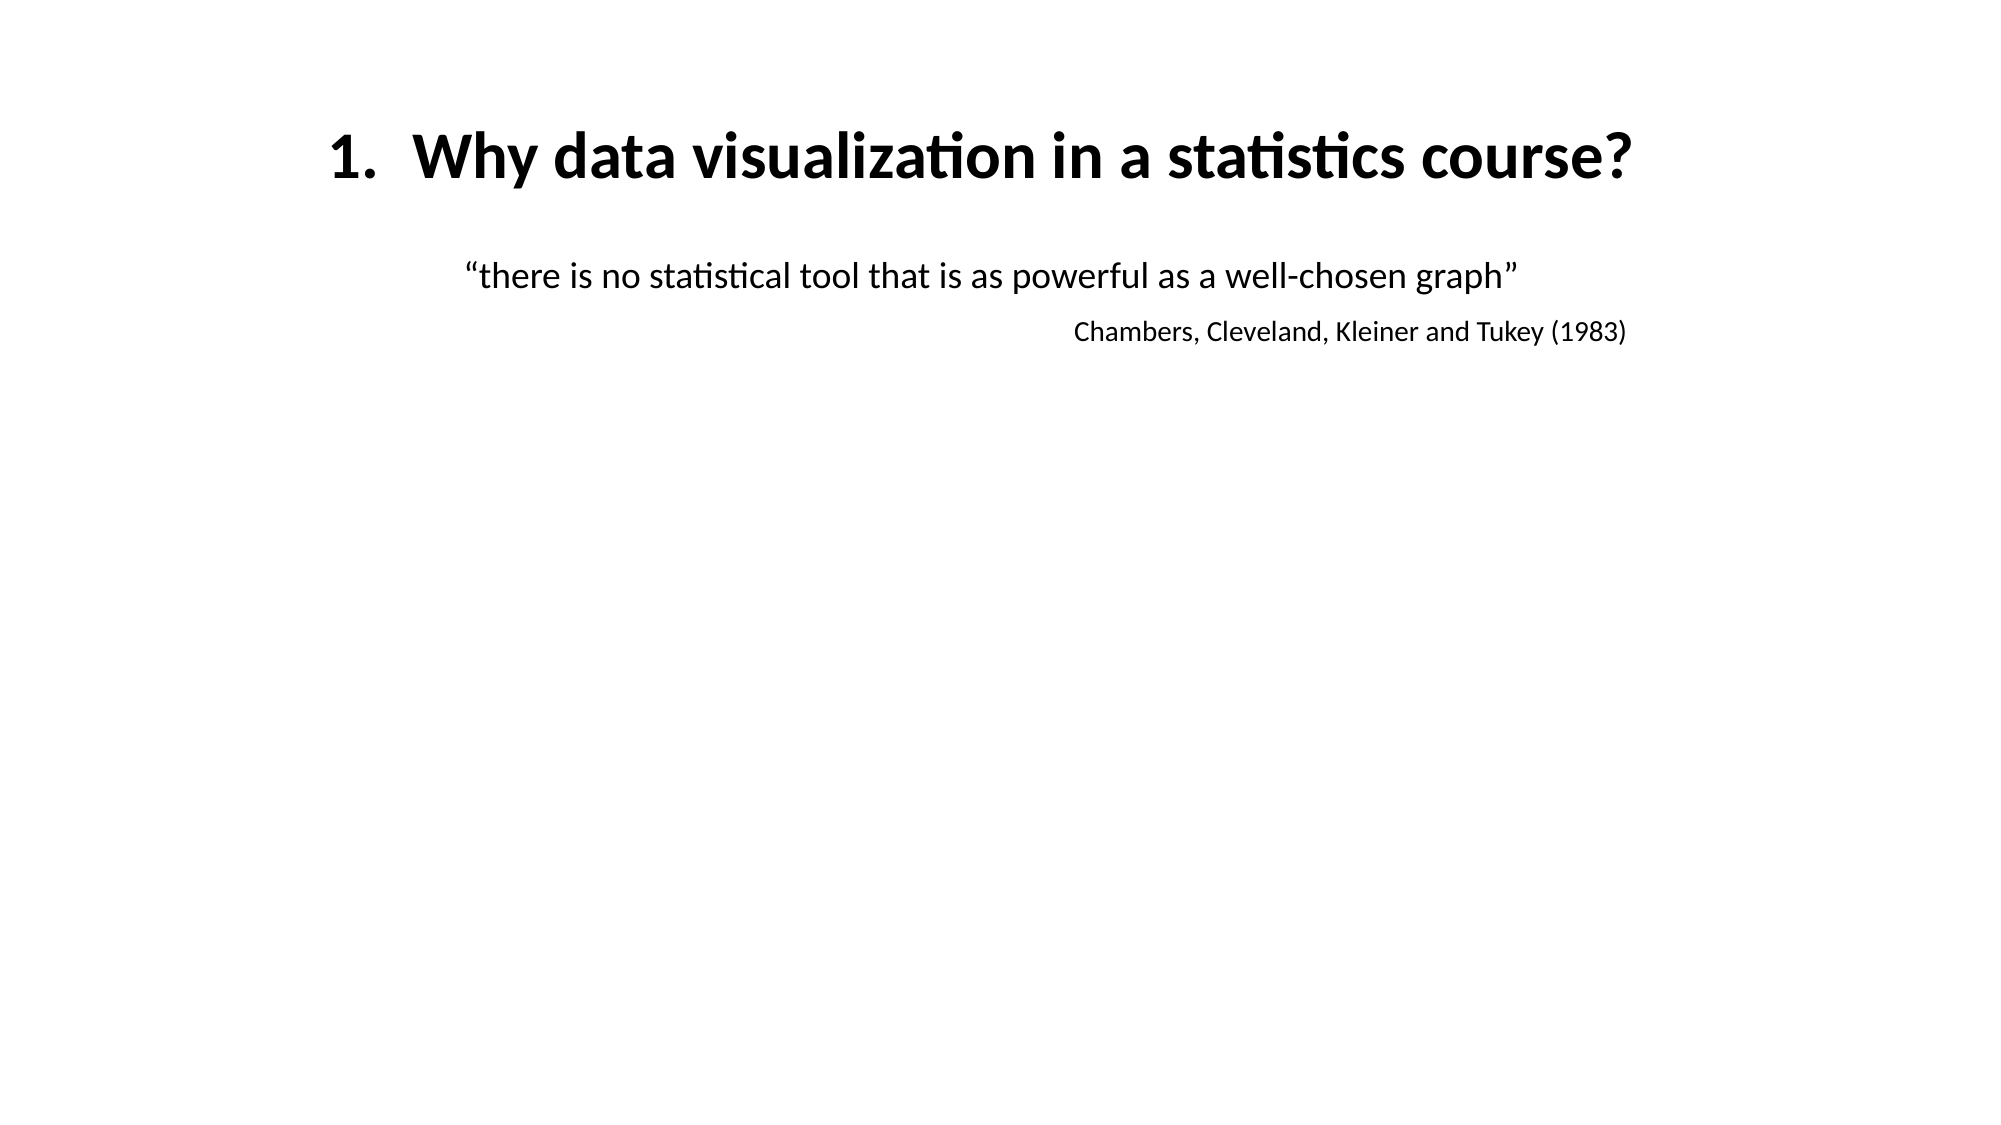

Why data visualization in a statistics course?
“there is no statistical tool that is as powerful as a well-chosen graph”
Chambers, Cleveland, Kleiner and Tukey (1983)